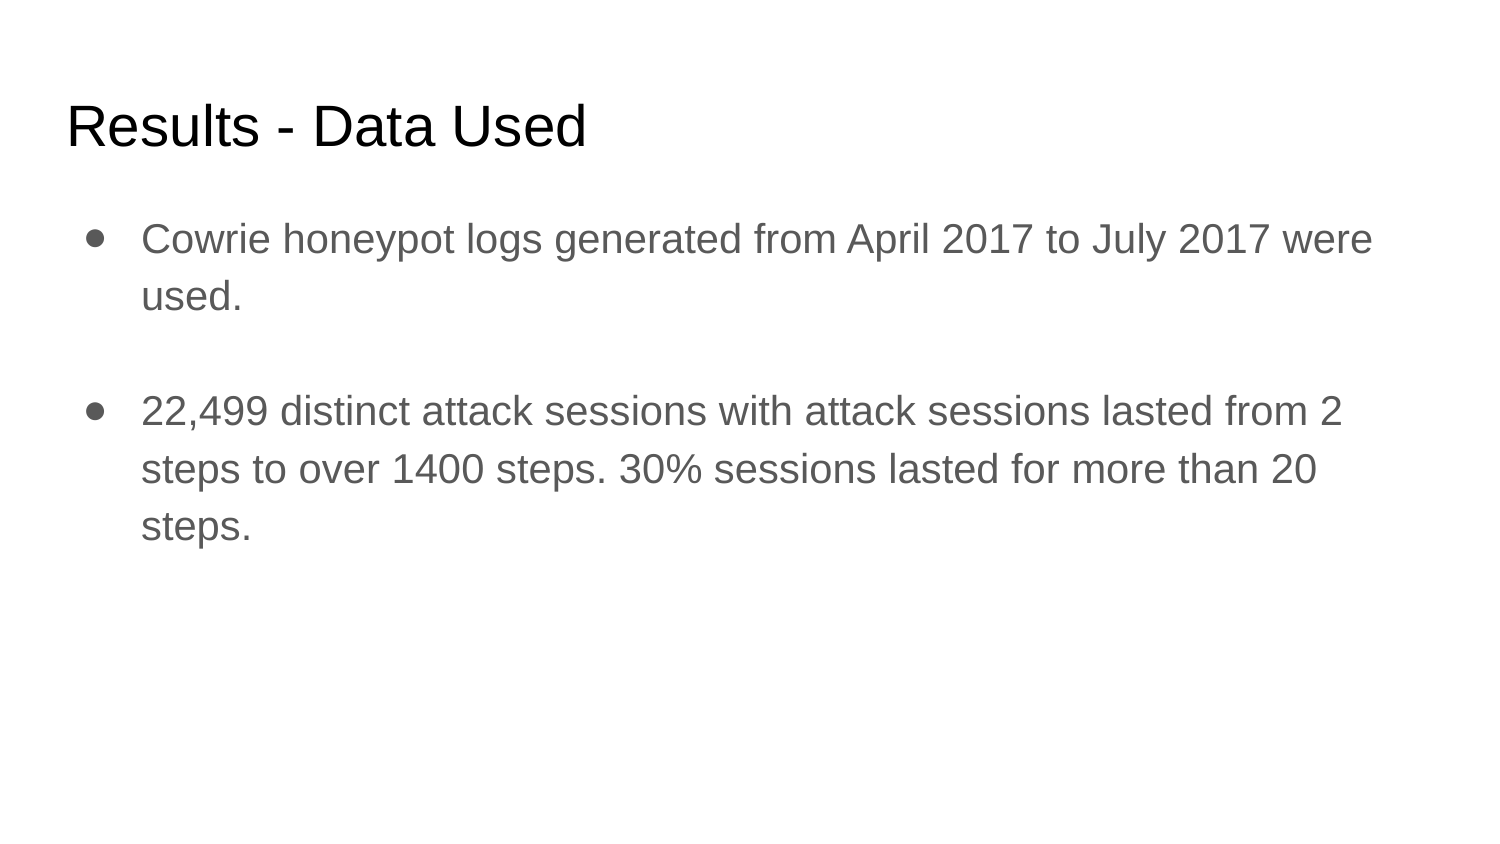

# Results - Data Used
Cowrie honeypot logs generated from April 2017 to July 2017 were used.

22,499 distinct attack sessions with attack sessions lasted from 2 steps to over 1400 steps. 30% sessions lasted for more than 20 steps.